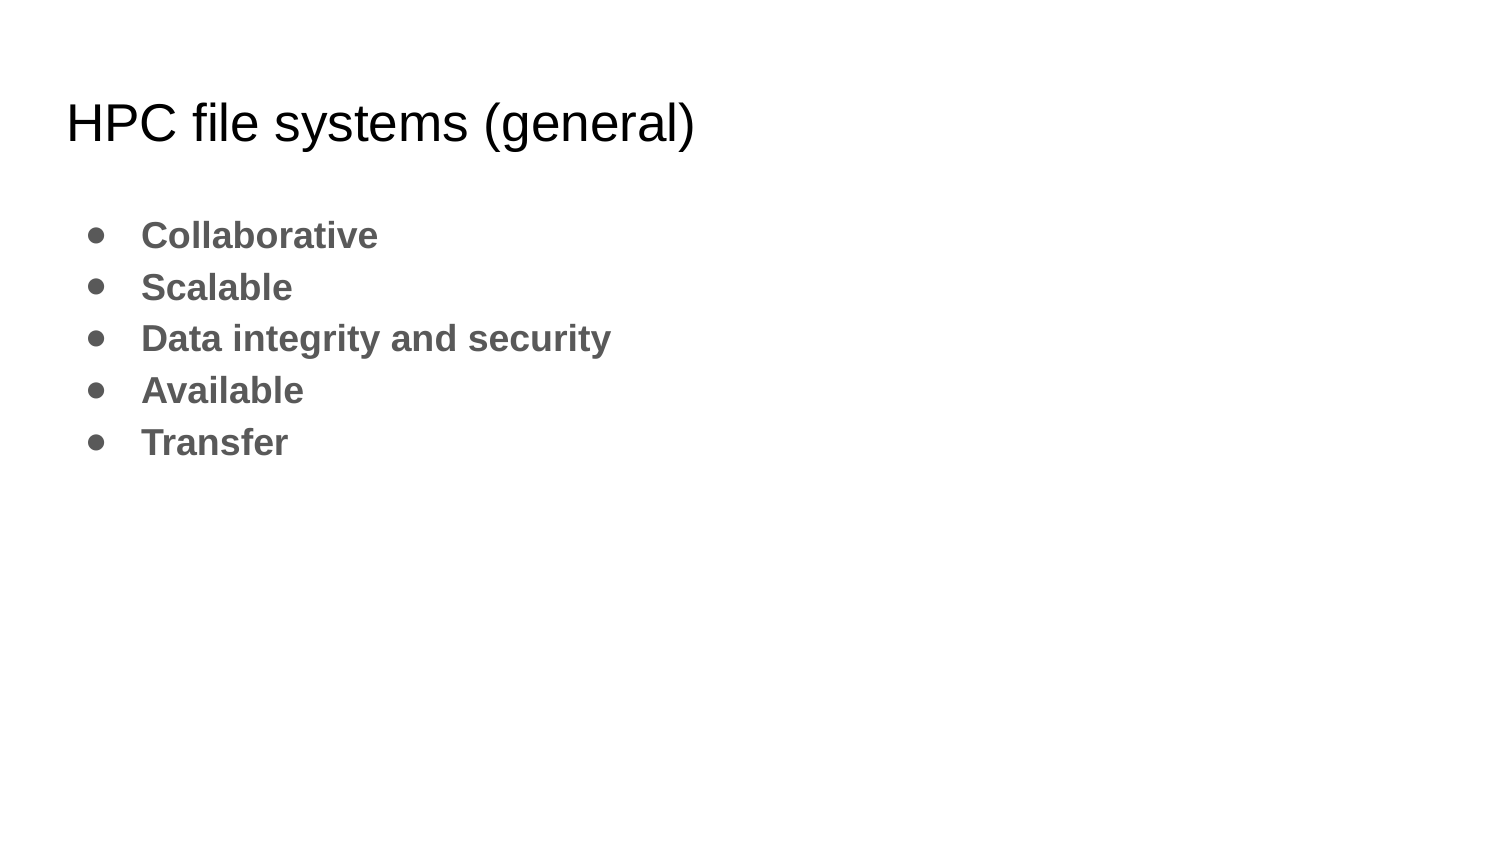

# HPC file systems (general)
Collaborative
Scalable
Data integrity and security
Available
Transfer